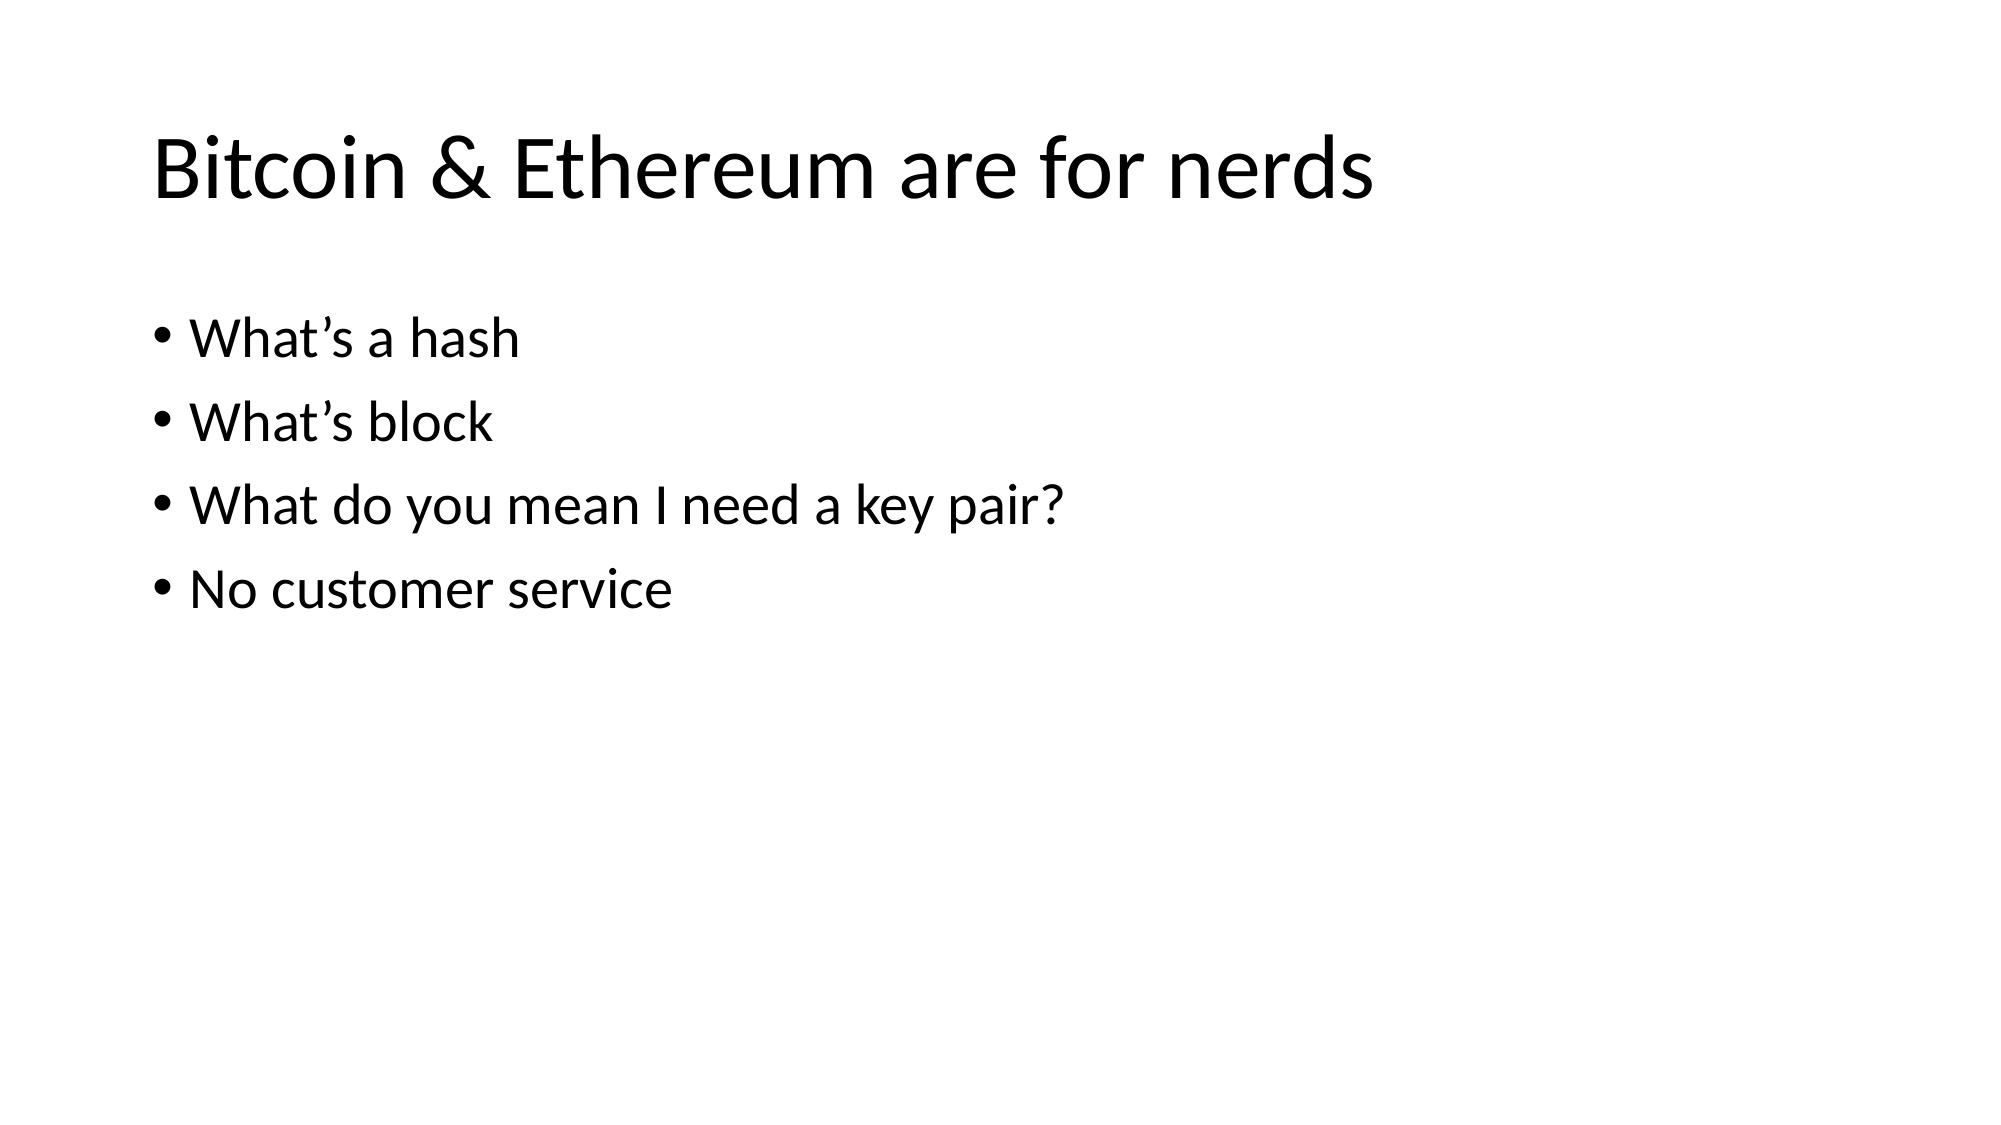

# Bitcoin & Ethereum are for nerds
What’s a hash
What’s block
What do you mean I need a key pair?
No customer service